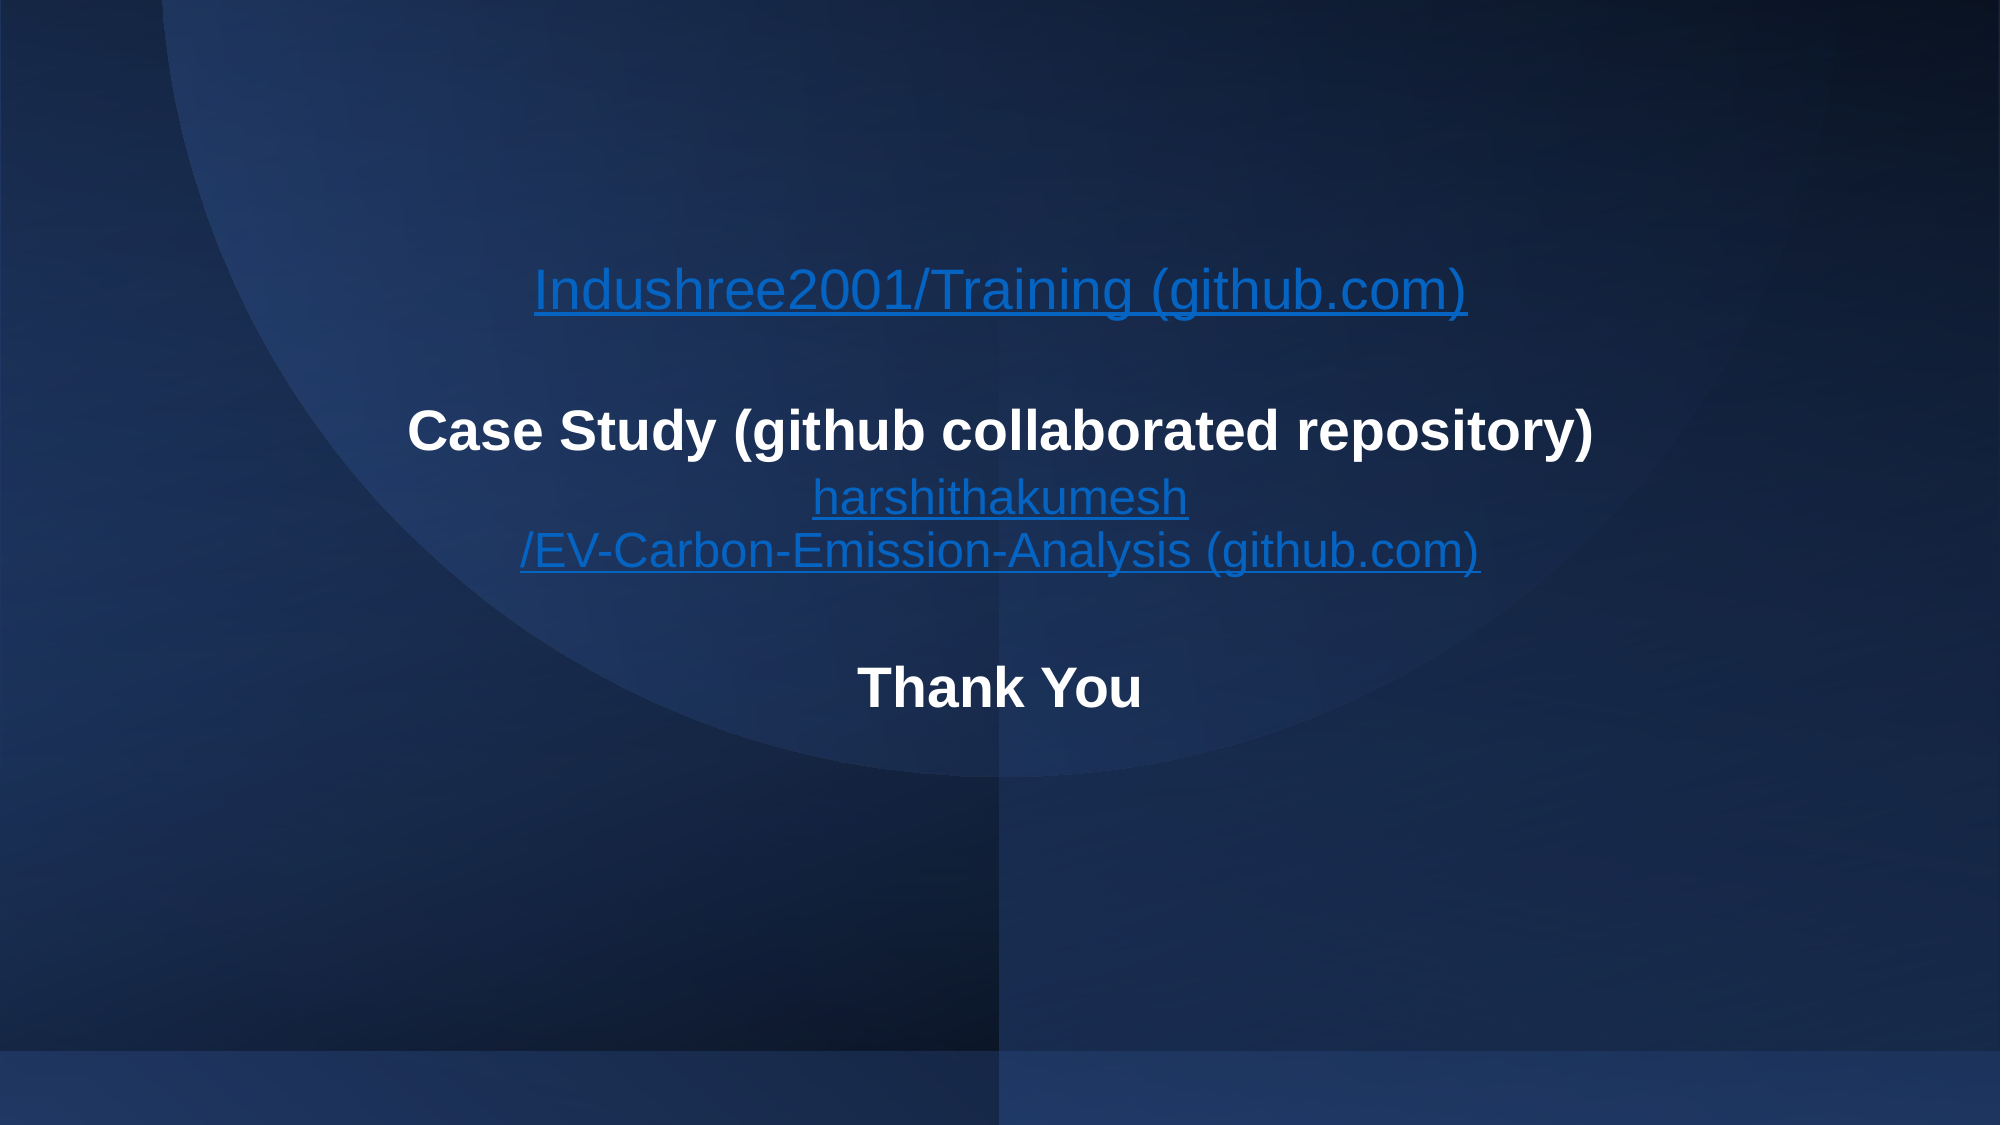

Indushree2001/Training (github.com)

Case Study (github collaborated repository)
harshithakumesh/EV-Carbon-Emission-Analysis (github.com)

Thank You